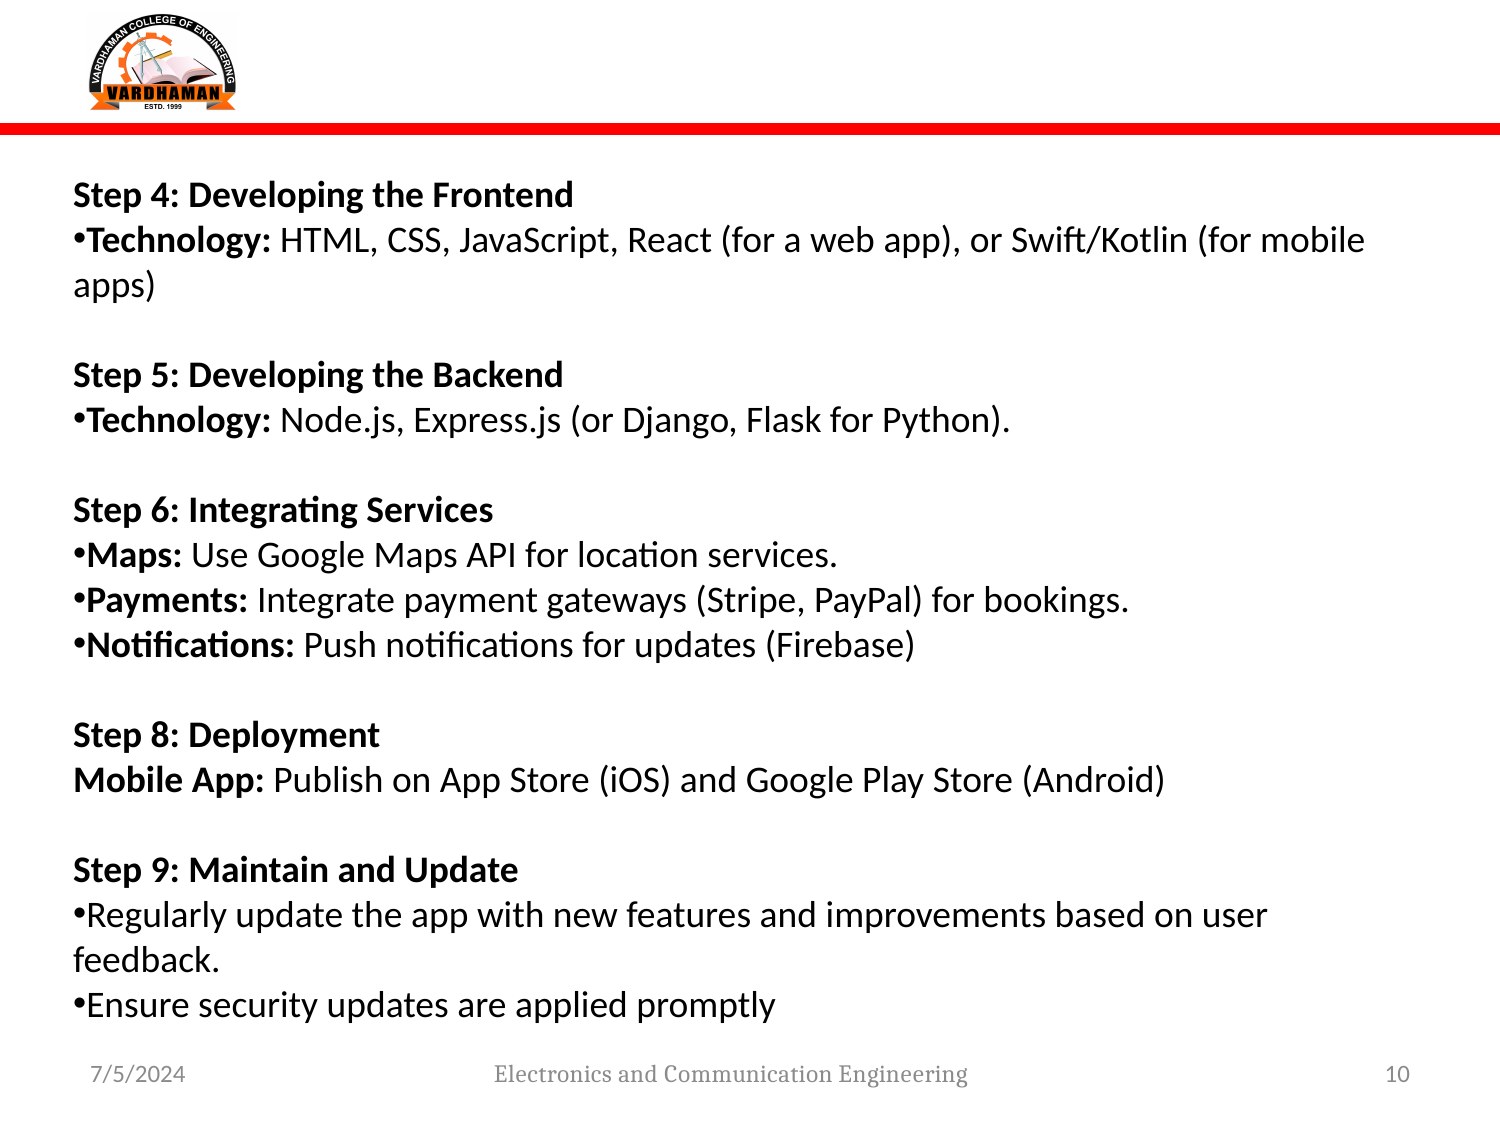

Step 4: Developing the Frontend
Technology: HTML, CSS, JavaScript, React (for a web app), or Swift/Kotlin (for mobile apps)

Step 5: Developing the Backend
Technology: Node.js, Express.js (or Django, Flask for Python).

Step 6: Integrating Services
Maps: Use Google Maps API for location services.
Payments: Integrate payment gateways (Stripe, PayPal) for bookings.
Notifications: Push notifications for updates (Firebase)

Step 8: Deployment
Mobile App: Publish on App Store (iOS) and Google Play Store (Android)

Step 9: Maintain and Update
Regularly update the app with new features and improvements based on user feedback.
Ensure security updates are applied promptly

7/5/2024
Electronics and Communication Engineering
10